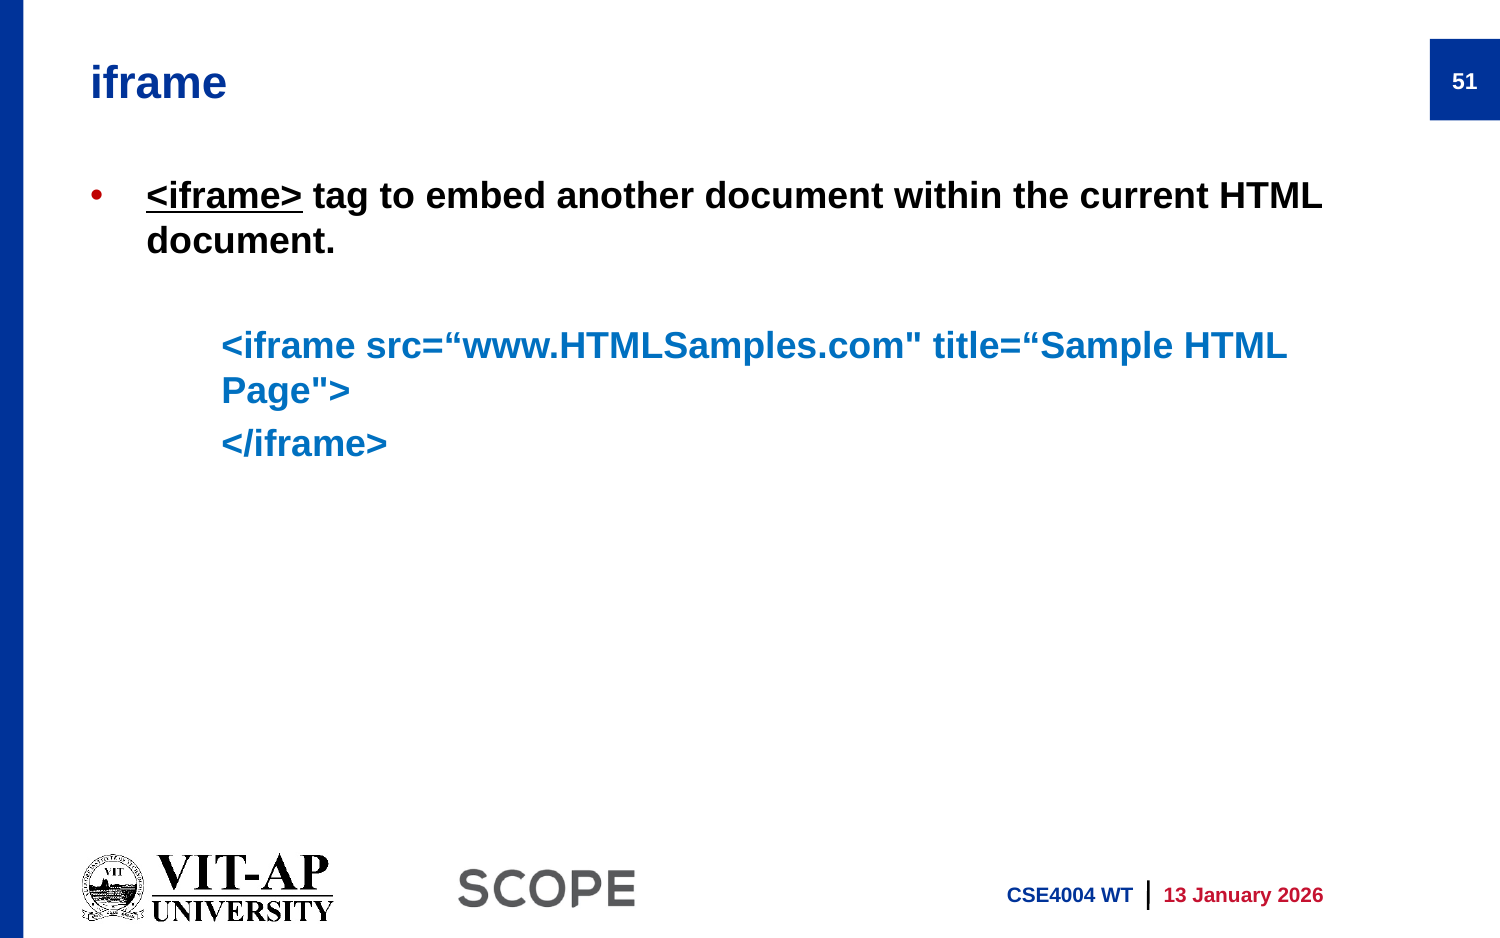

# iframe
51
<iframe> tag to embed another document within the current HTML document.

<iframe src=“www.HTMLSamples.com" title=“Sample HTML Page">
</iframe>

CSE4004 WT
13 January 2026